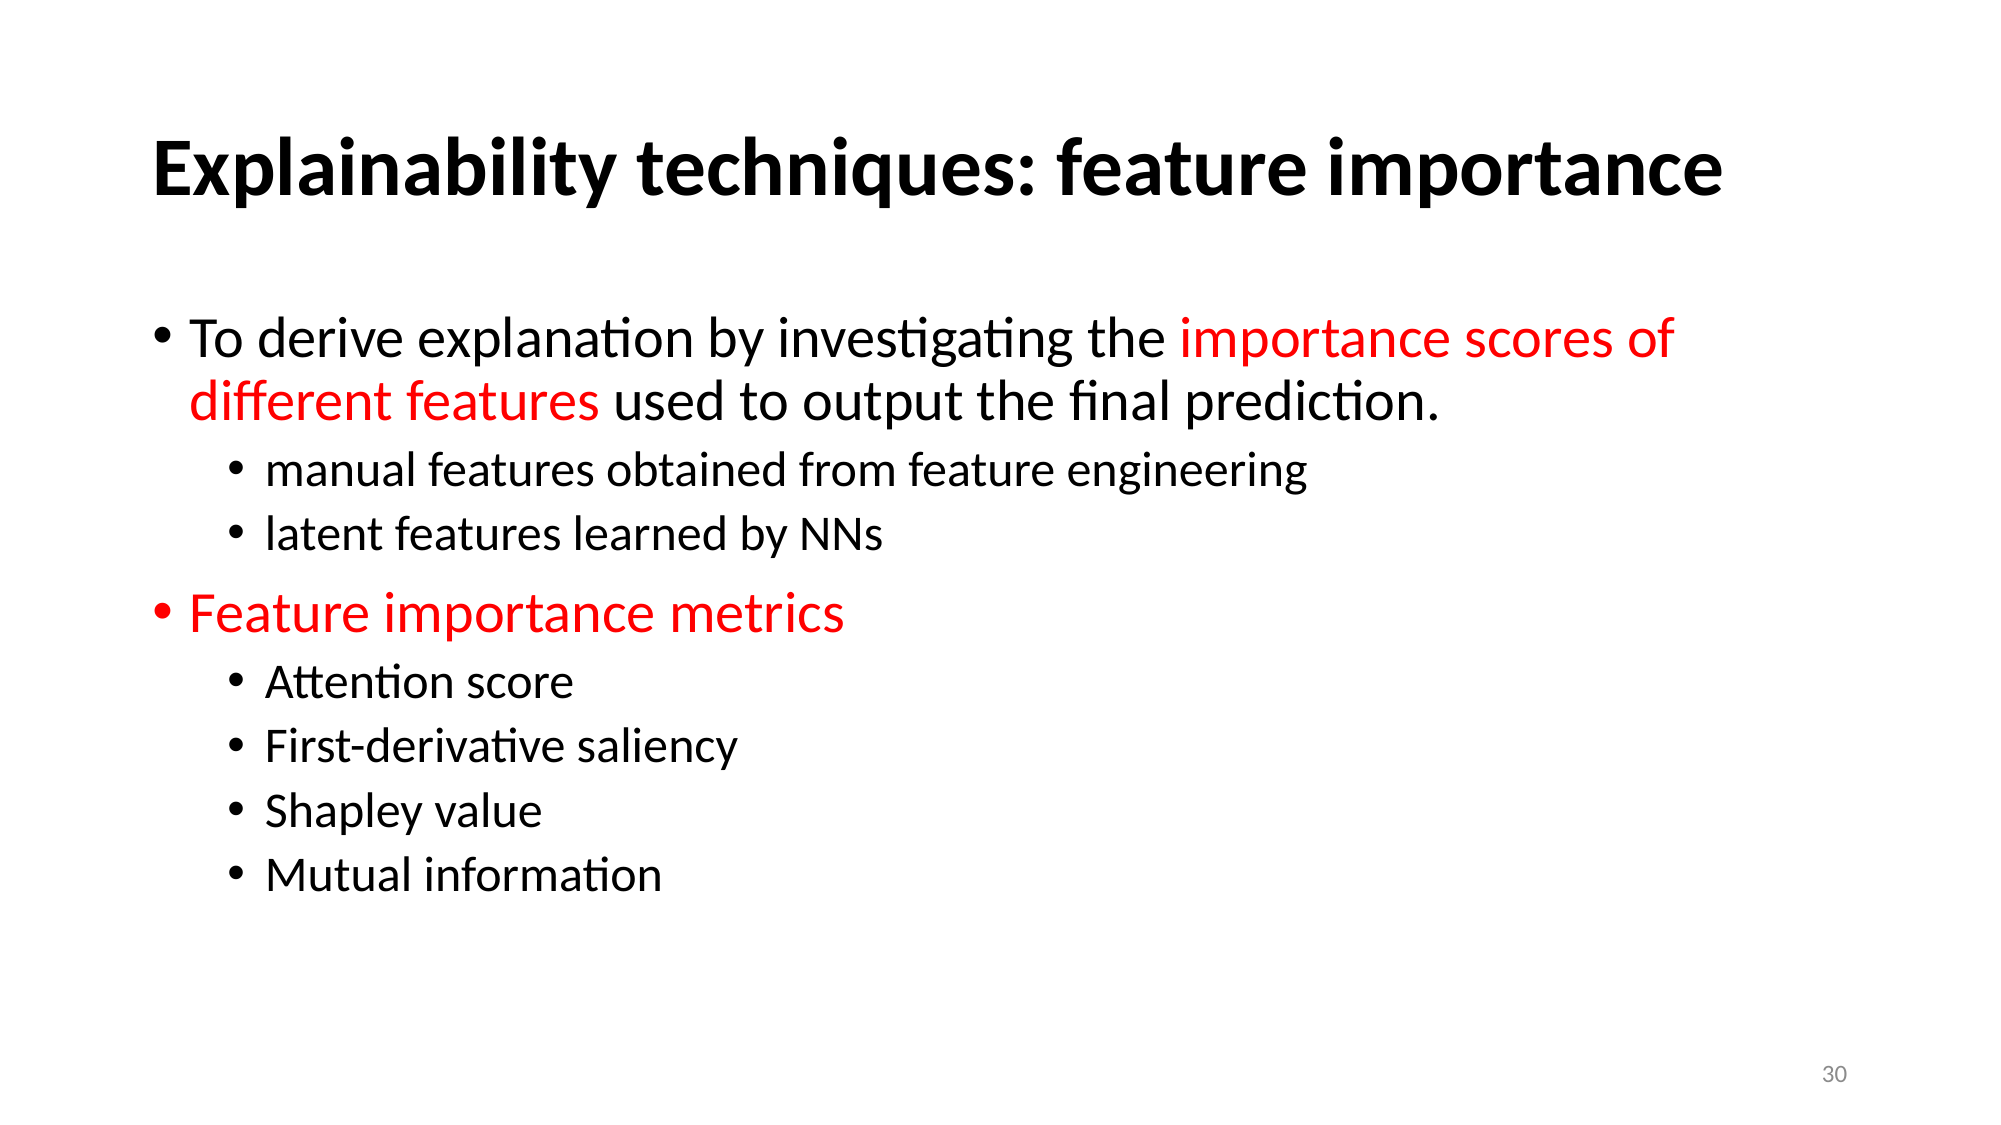

# Explainability techniques: feature importance
To derive explanation by investigating the importance scores of different features used to output the final prediction.
manual features obtained from feature engineering
latent features learned by NNs
Feature importance metrics
Attention score
First-derivative saliency
Shapley value
Mutual information

30